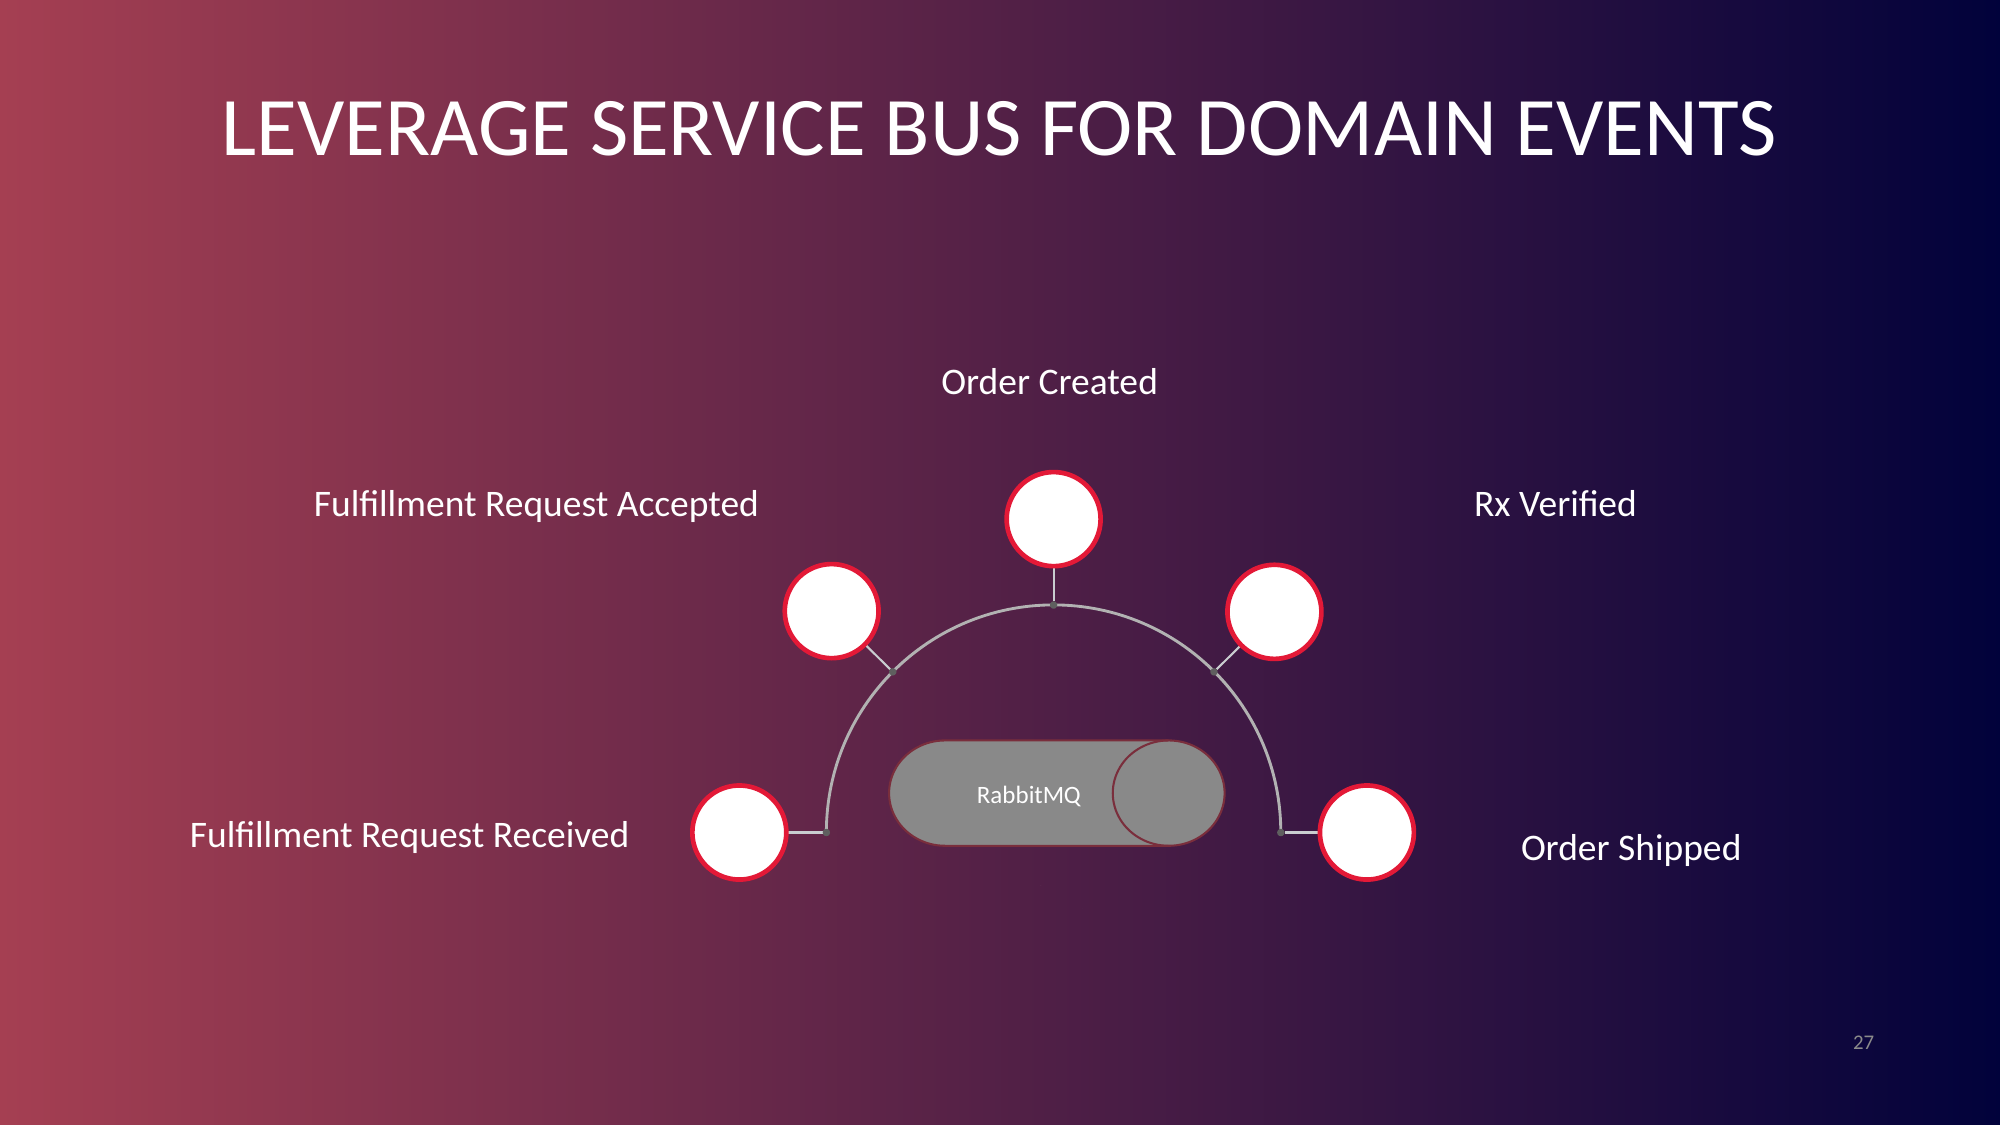

# LEVERAGE SERVICE BUS FOR DOMAIN EVENTS
Order Created
Fulfillment Request Accepted
Rx Verified

RabbitMQ
Fulfillment Request Received
Order Shipped
27